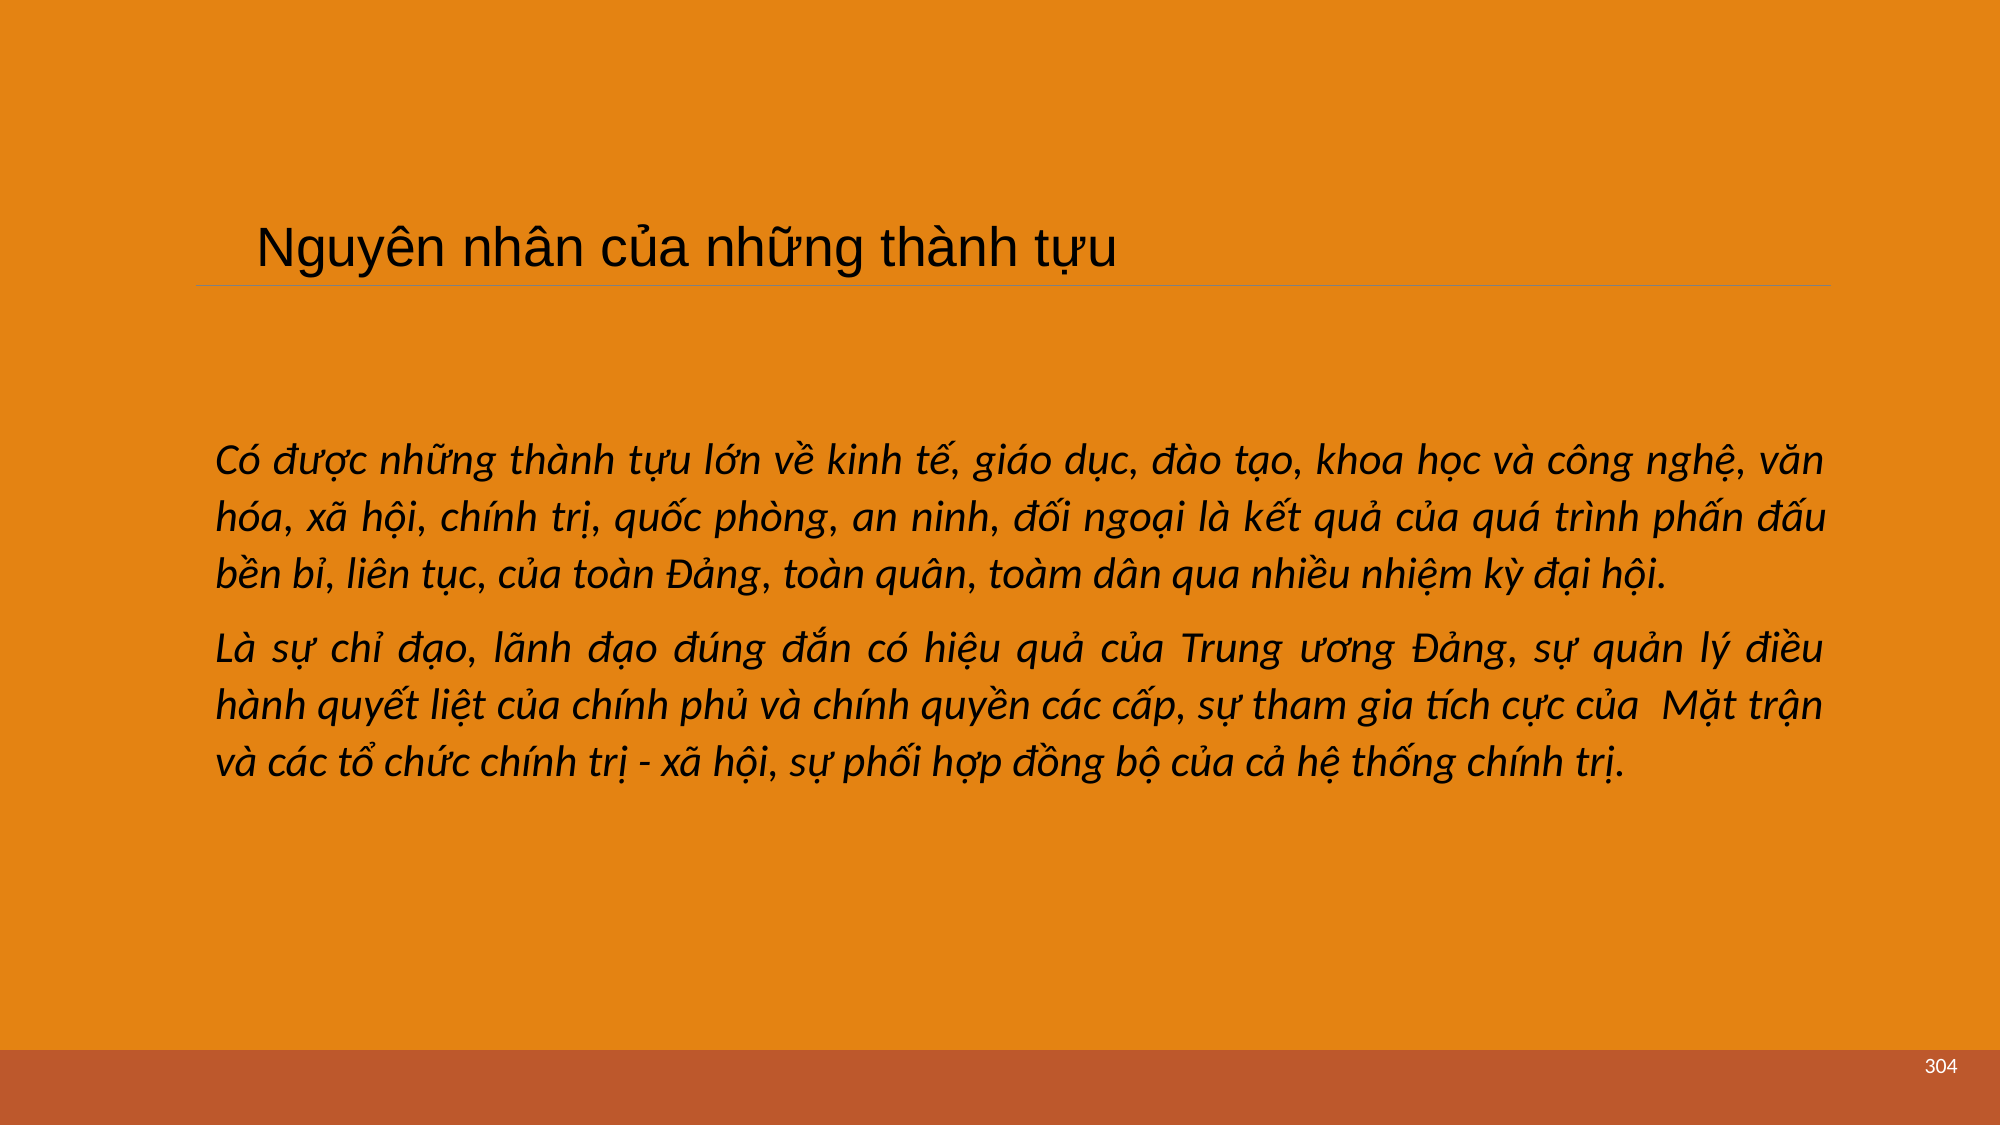

Nguyên nhân của những thành tựu
Có được những thành tựu lớn về kinh tế, giáo dục, đào tạo, khoa học và công nghệ, văn hóa, xã hội, chính trị, quốc phòng, an ninh, đối ngoại là kết quả của quá trình phấn đấu bền bỉ, liên tục, của toàn Đảng, toàn quân, toàm dân qua nhiều nhiệm kỳ đại hội.
Là sự chỉ đạo, lãnh đạo đúng đắn có hiệu quả của Trung ương Đảng, sự quản lý điều hành quyết liệt của chính phủ và chính quyền các cấp, sự tham gia tích cực của  Mặt trận và các tổ chức chính trị - xã hội, sự phối hợp đồng bộ của cả hệ thống chính trị.
304